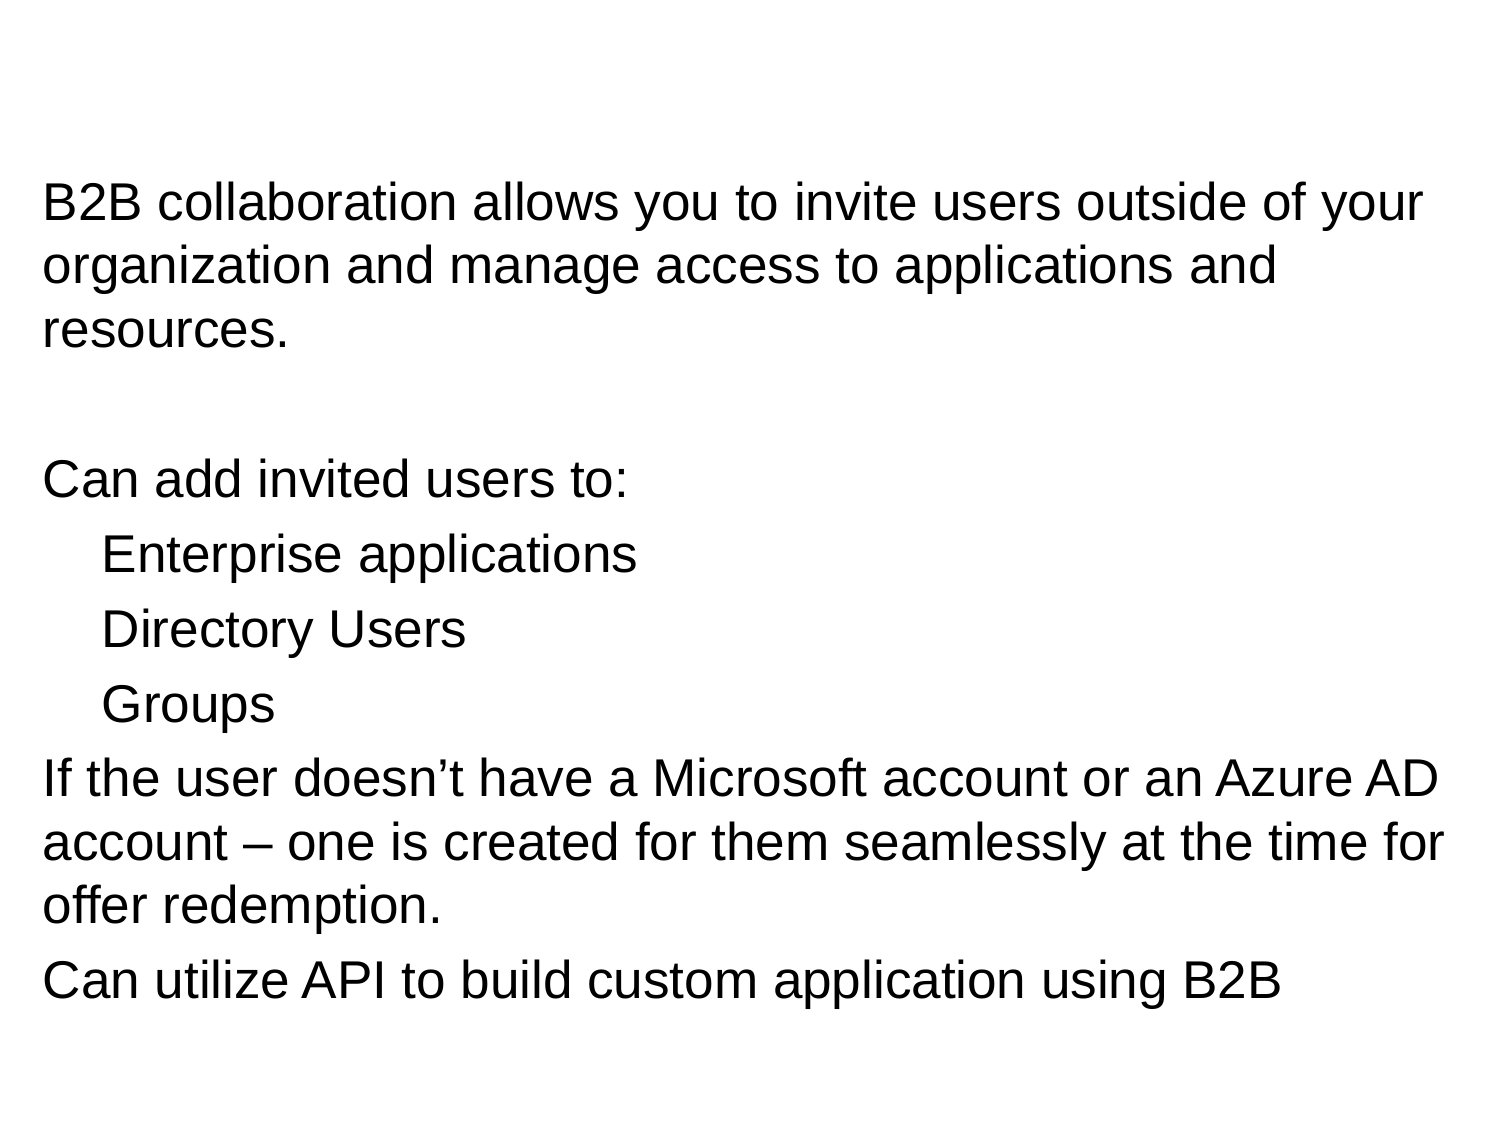

# Implement Azure AD B2B Collaboration
B2B collaboration allows you to invite users outside of your organization and manage access to applications and resources.

Can add invited users to:
    Enterprise applications
    Directory Users
    Groups
If the user doesn’t have a Microsoft account or an Azure AD account – one is created for them seamlessly at the time for offer redemption.
Can utilize API to build custom application using B2B